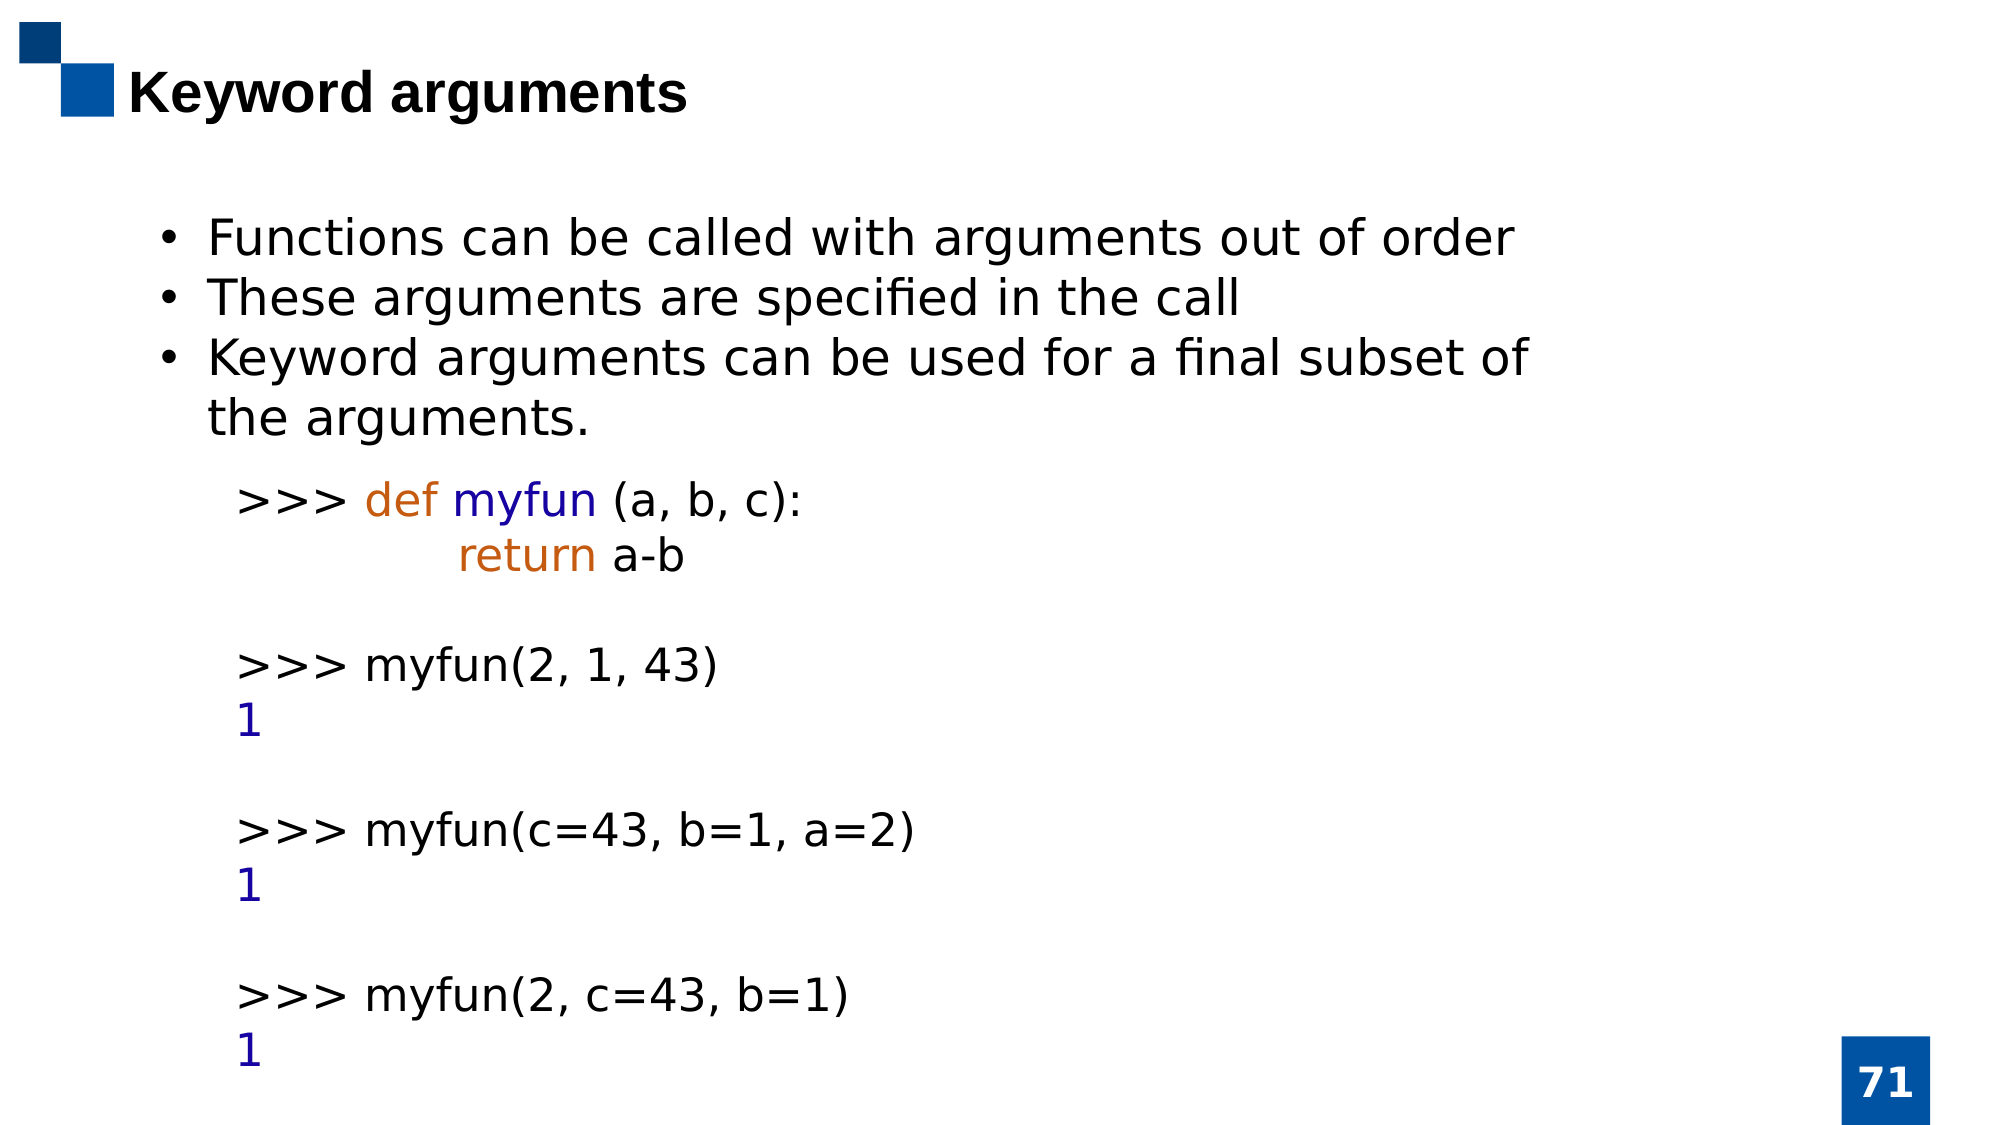

Keyword arguments
Functions can be called with arguments out of order
These arguments are specified in the call
Keyword arguments can be used for a final subset of
the arguments.
>>> def myfun (a, b, c):
	     return a-b
>>> myfun(2, 1, 43)
1
>>> myfun(c=43, b=1, a=2)
1
>>> myfun(2, c=43, b=1)
1
71